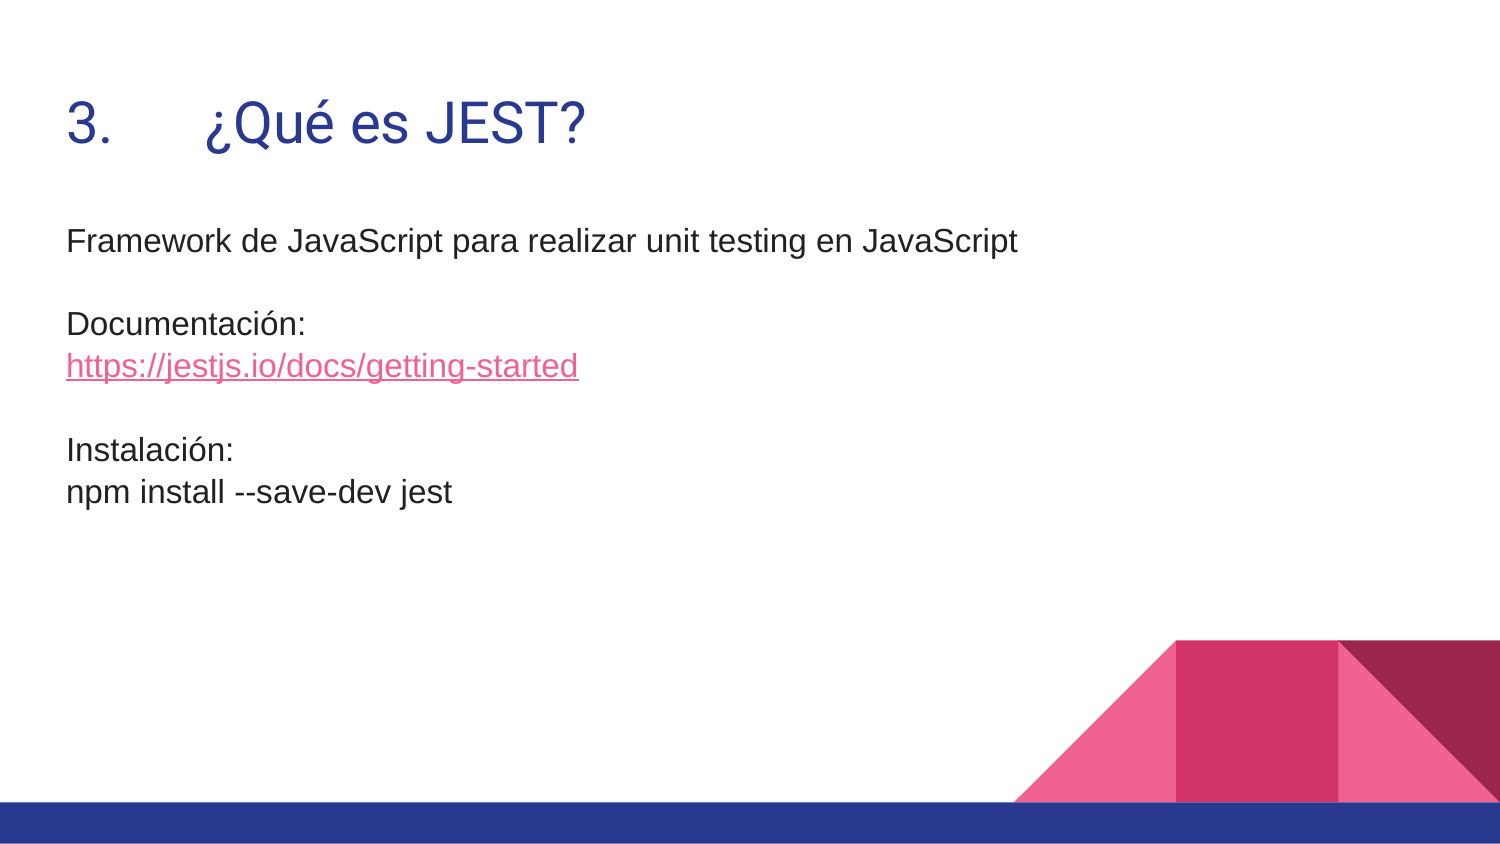

# 3.	¿Qué es JEST?
Framework de JavaScript para realizar unit testing en JavaScript

Documentación:
https://jestjs.io/docs/getting-started

Instalación:
npm install --save-dev jest